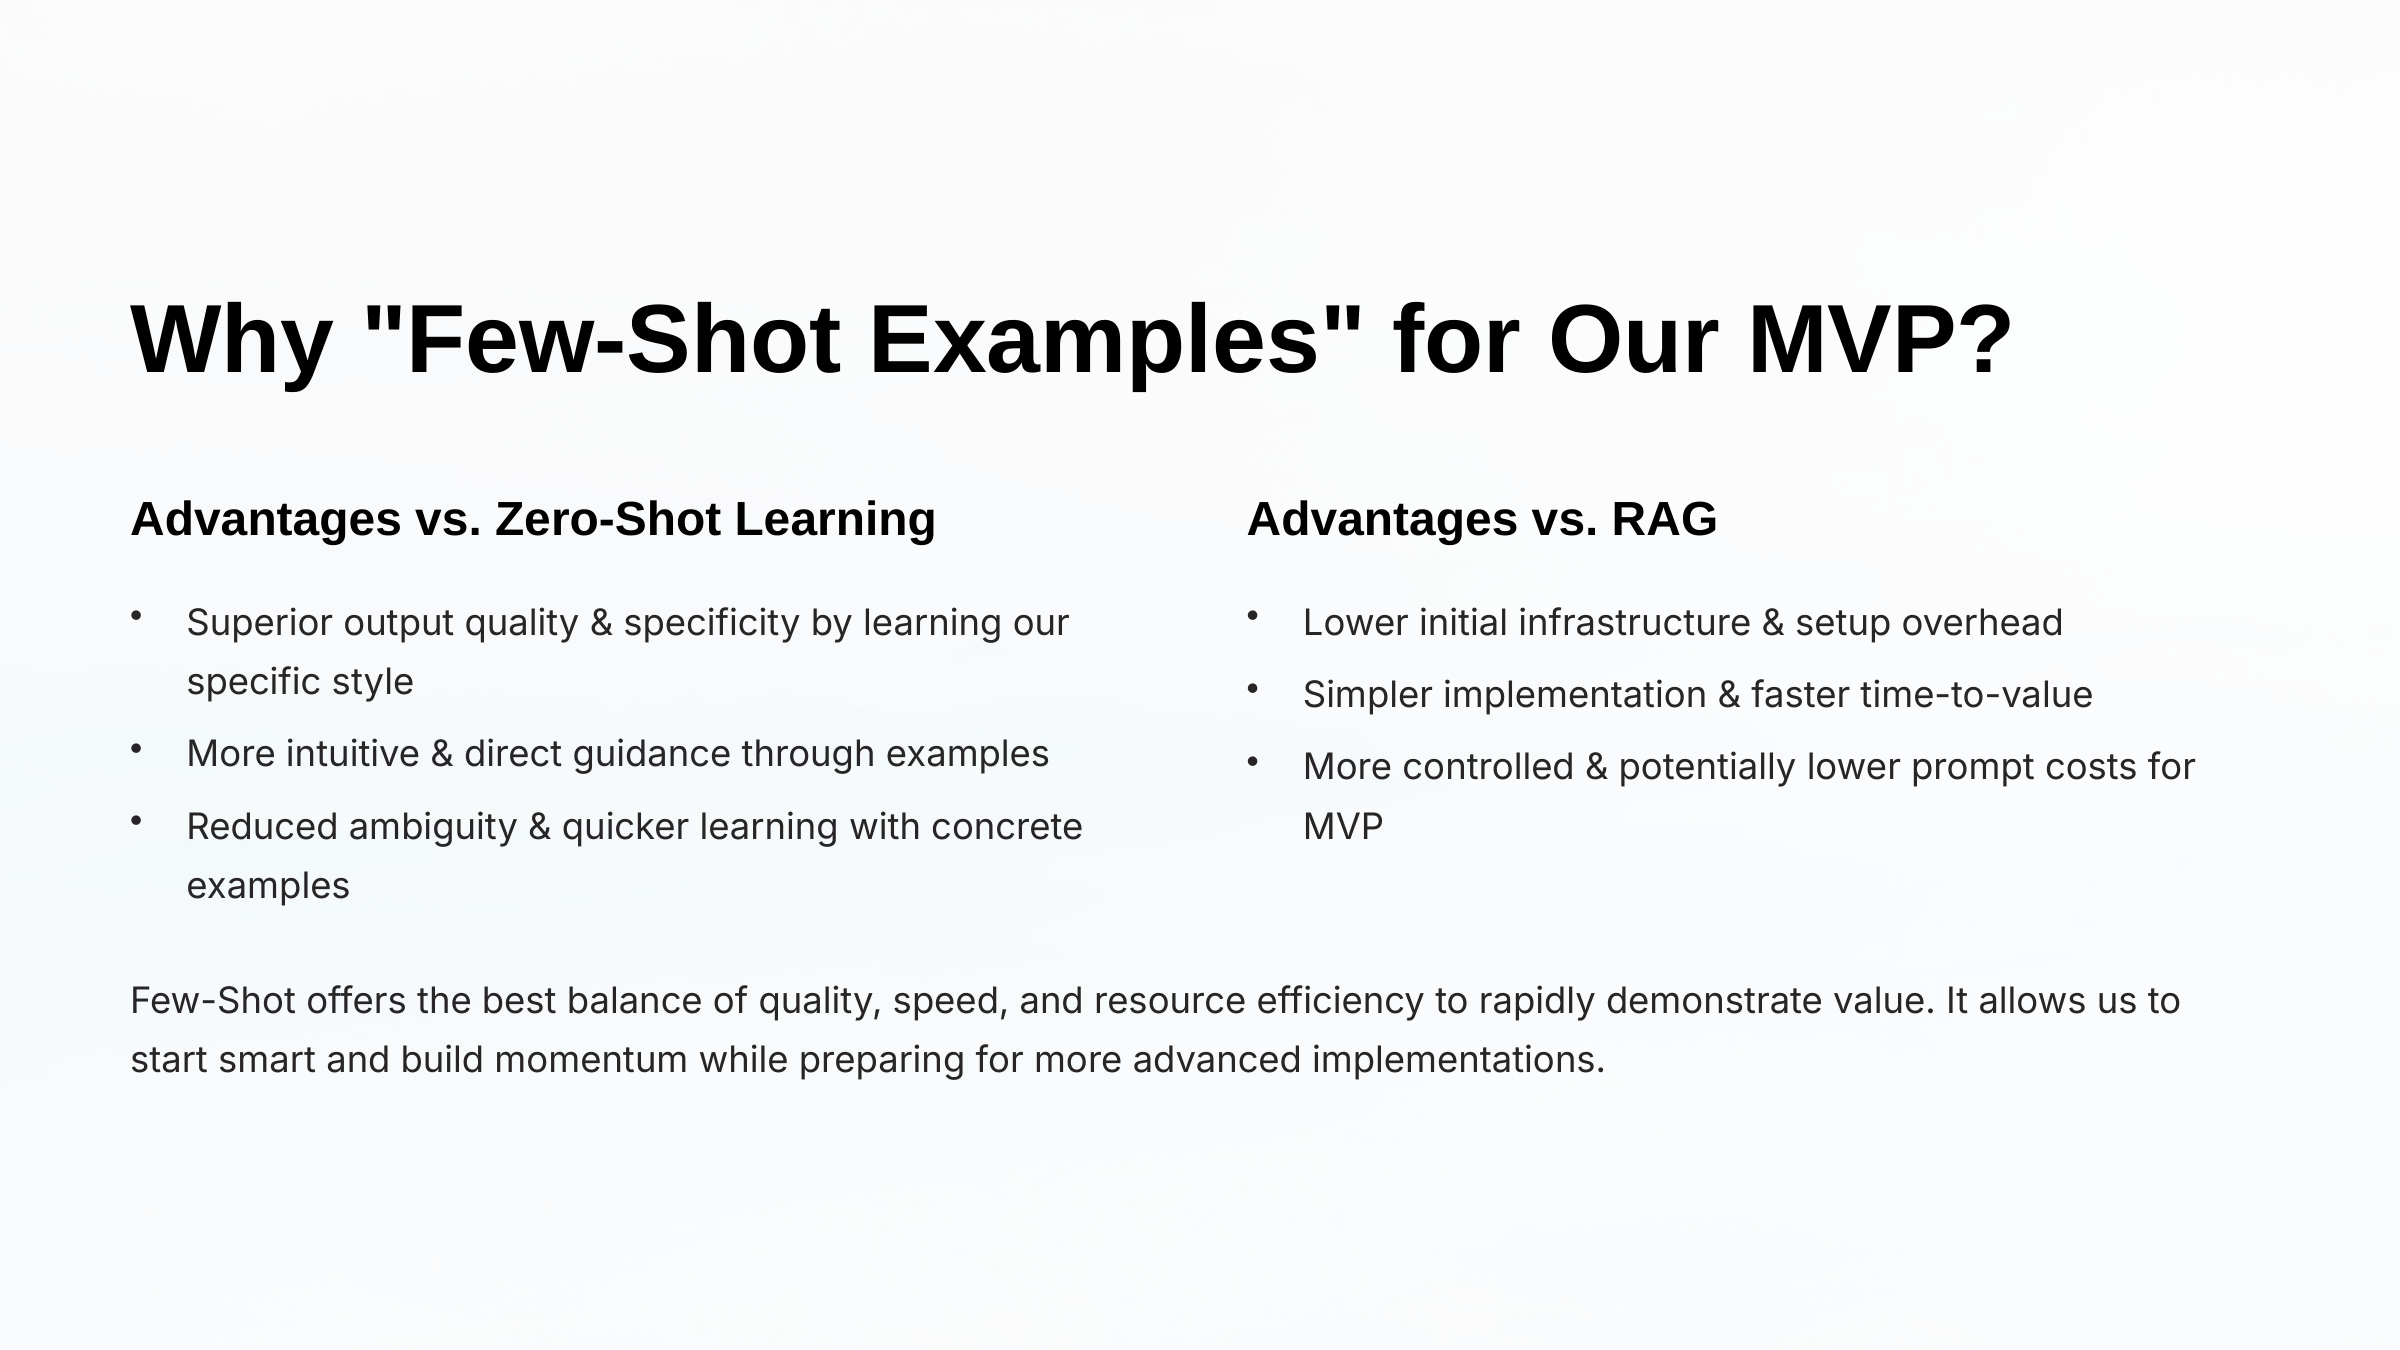

Why "Few-Shot Examples" for Our MVP?
Advantages vs. Zero-Shot Learning
Advantages vs. RAG
Superior output quality & specificity by learning our specific style
Lower initial infrastructure & setup overhead
Simpler implementation & faster time-to-value
More intuitive & direct guidance through examples
More controlled & potentially lower prompt costs for MVP
Reduced ambiguity & quicker learning with concrete examples
Few-Shot offers the best balance of quality, speed, and resource efficiency to rapidly demonstrate value. It allows us to start smart and build momentum while preparing for more advanced implementations.